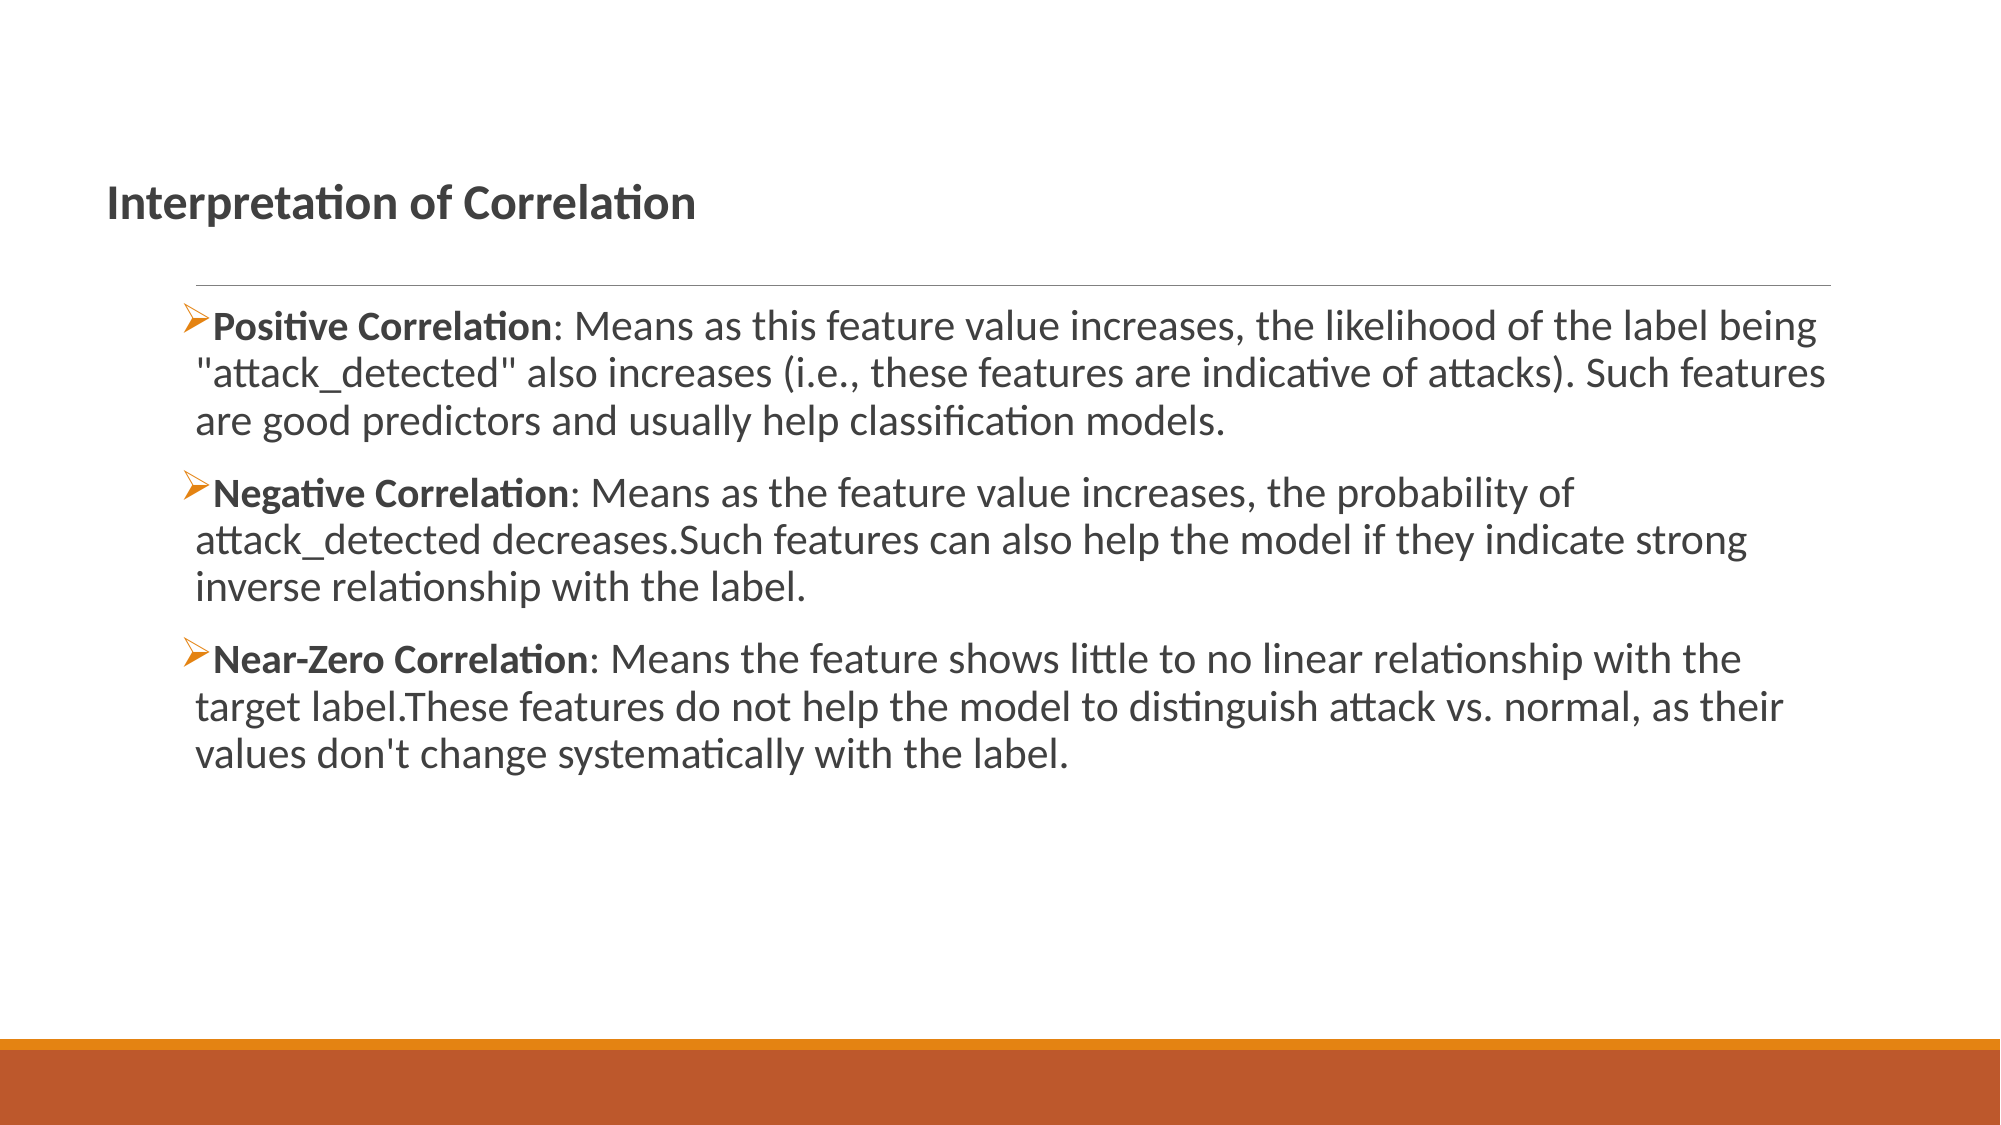

Interpretation of Correlation
Positive Correlation: Means as this feature value increases, the likelihood of the label being "attack_detected" also increases (i.e., these features are indicative of attacks). Such features are good predictors and usually help classification models.
Negative Correlation: Means as the feature value increases, the probability of attack_detected decreases.Such features can also help the model if they indicate strong inverse relationship with the label.
Near-Zero Correlation: Means the feature shows little to no linear relationship with the target label.These features do not help the model to distinguish attack vs. normal, as their values don't change systematically with the label.